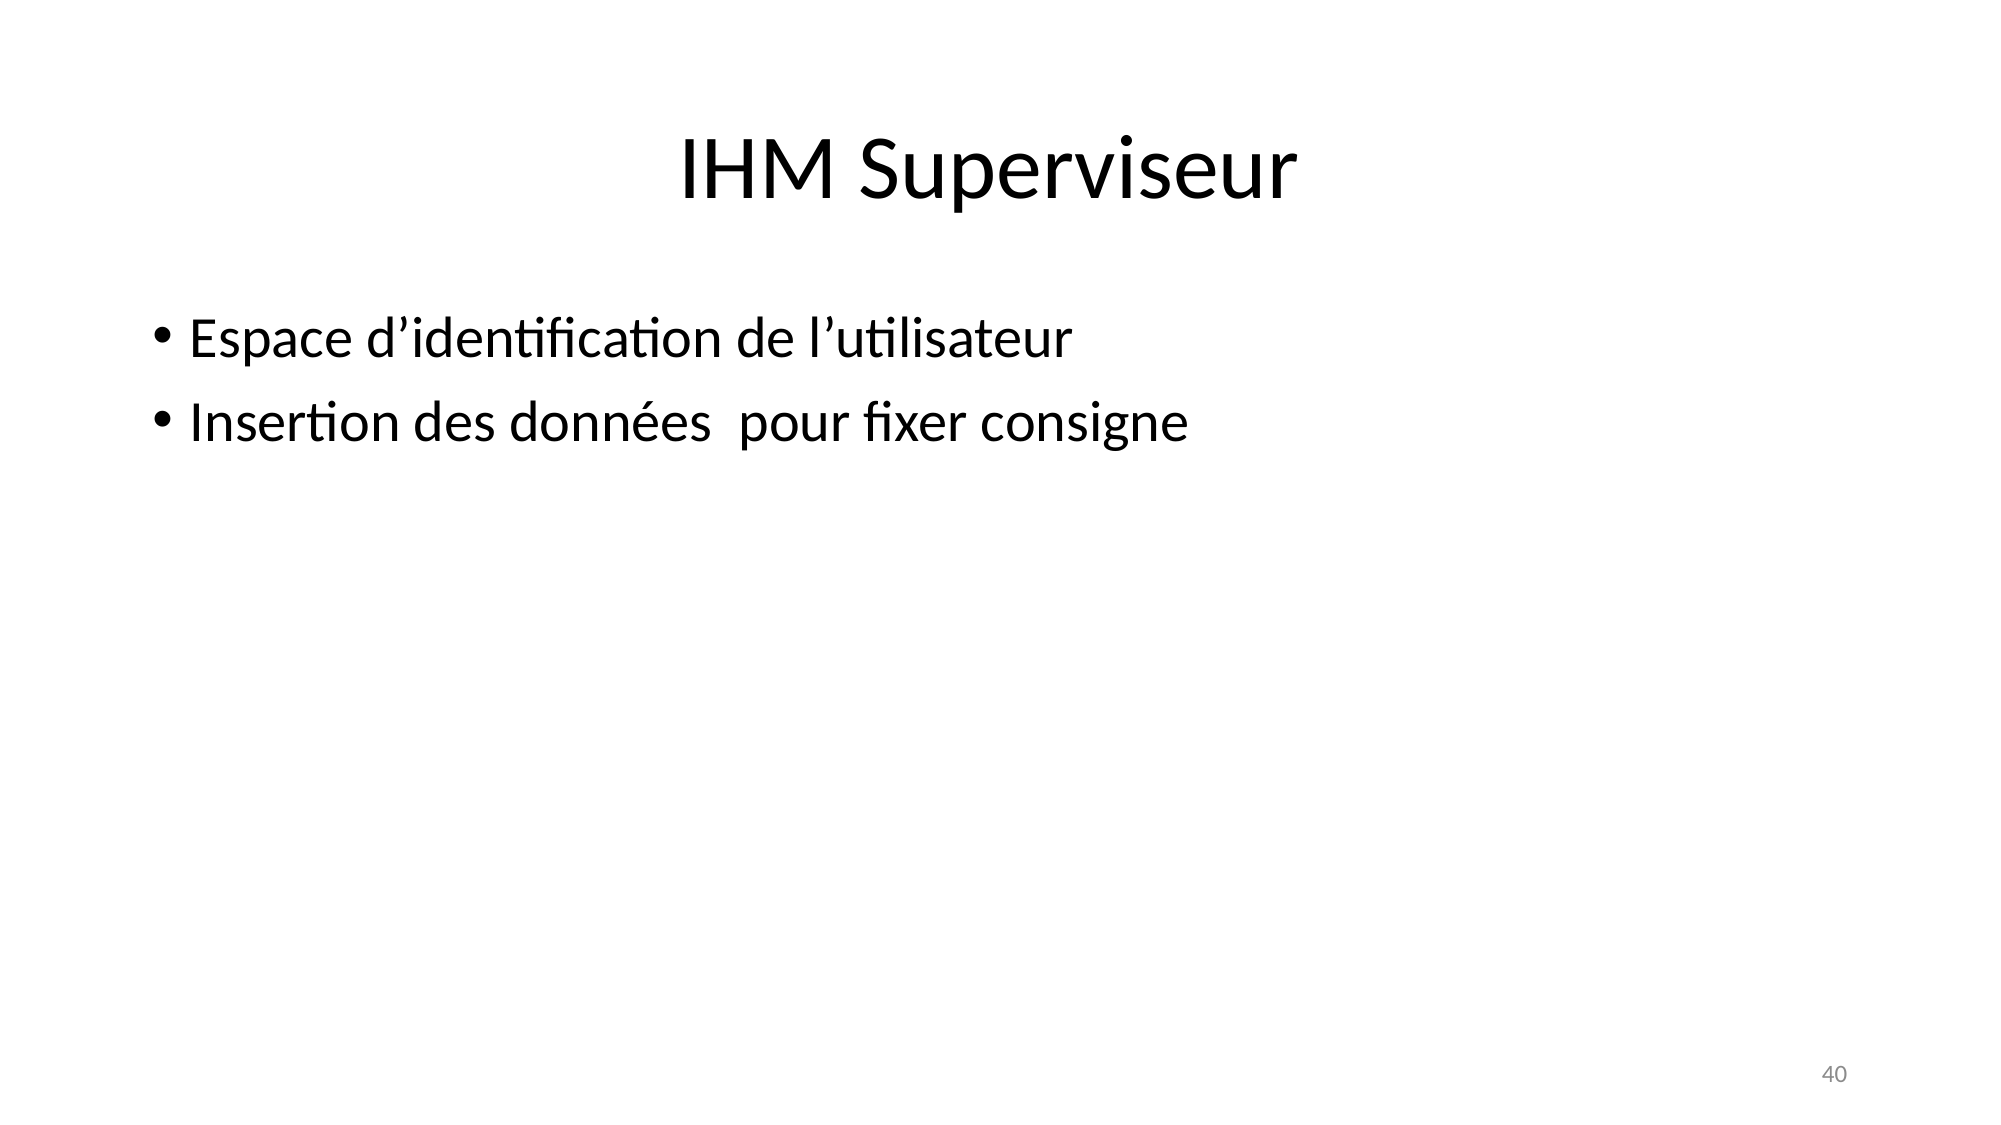

# IHM Superviseur
Espace d’identification de l’utilisateur
Insertion des données  pour fixer consigne

40